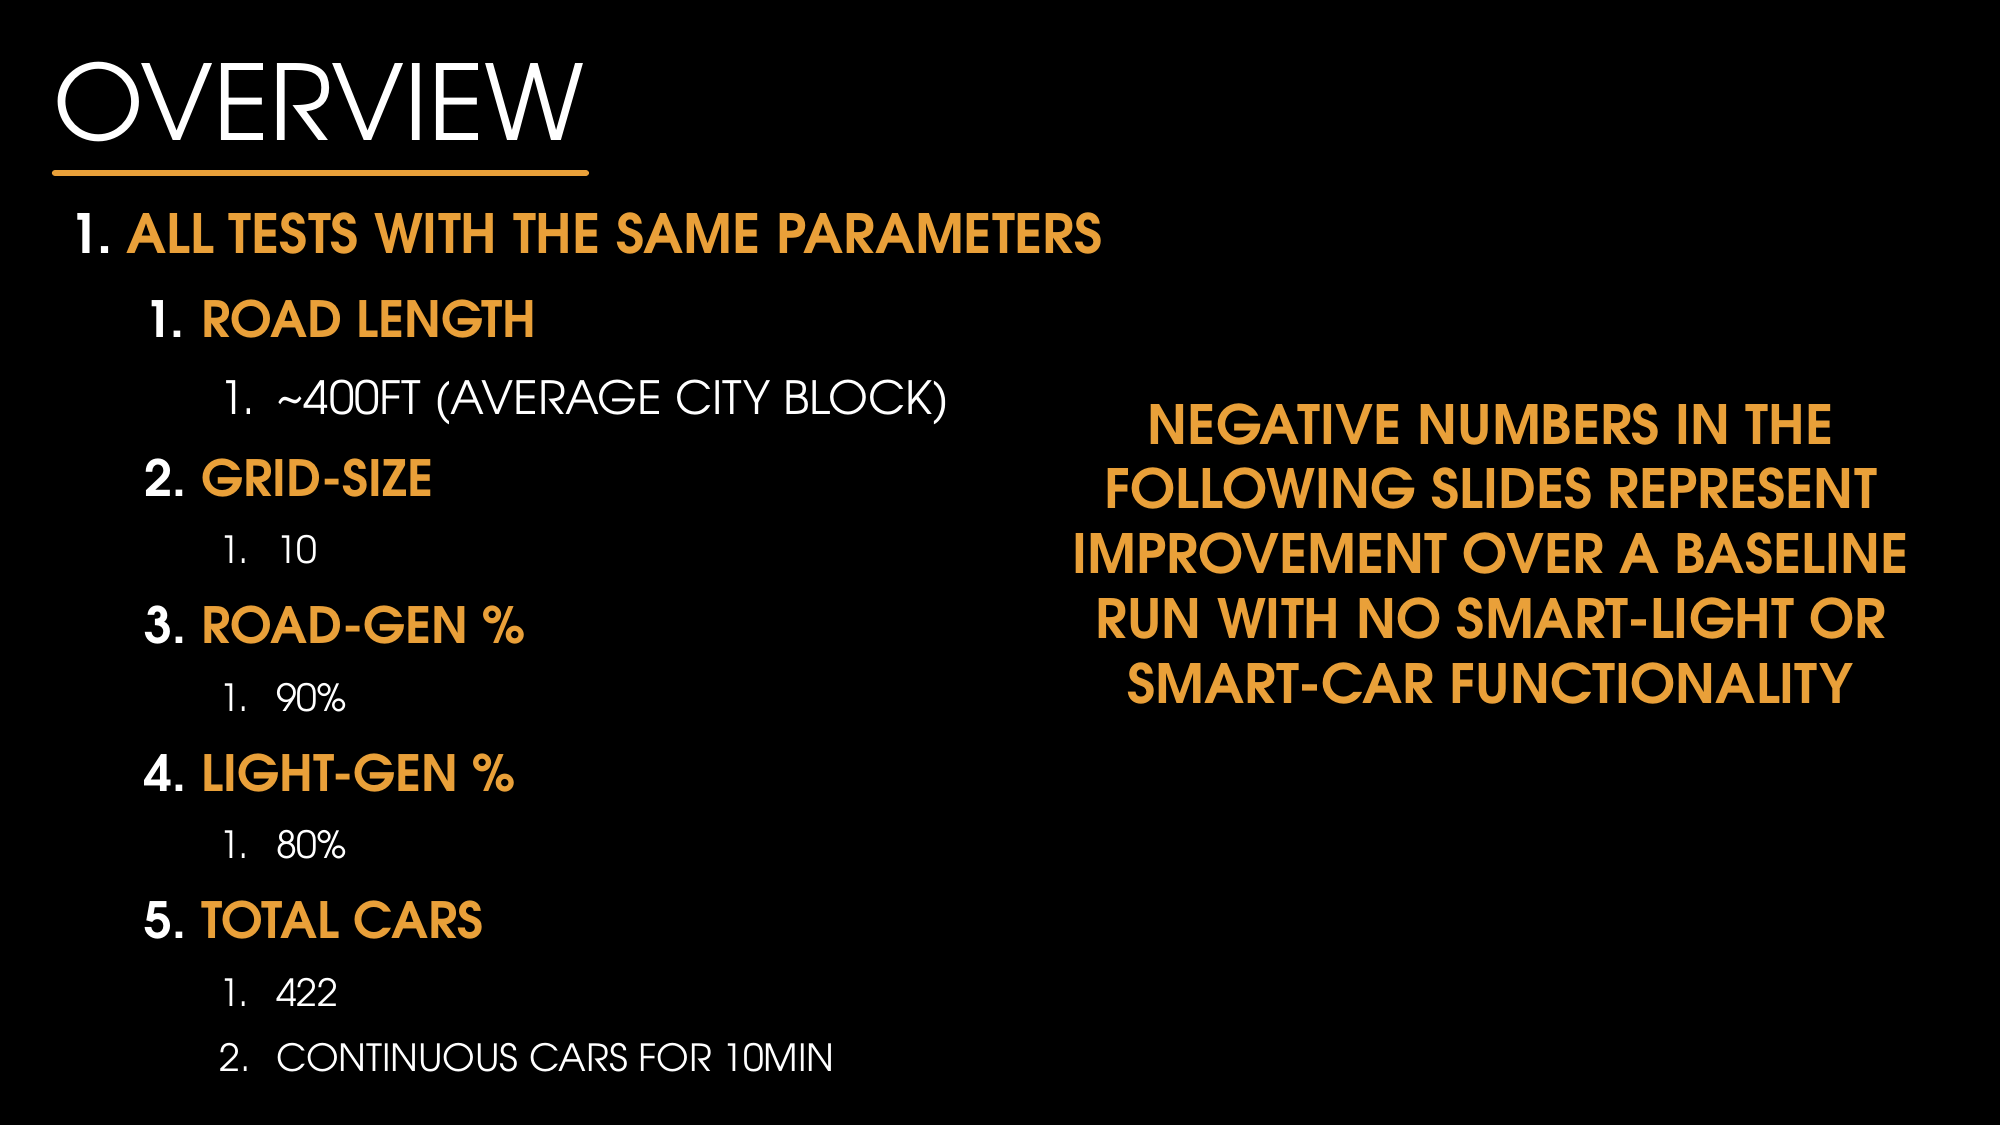

# Overview
Negative numbers in the following slides represent improvement over a baseline run with no smart-light or smart-car functionality

All tests with the same parameters
Road Length
~400ft (average city block)
Grid-size
10
Road-Gen %
90%
Light-Gen %
80%
Total Cars
422
Continuous cars for 10min